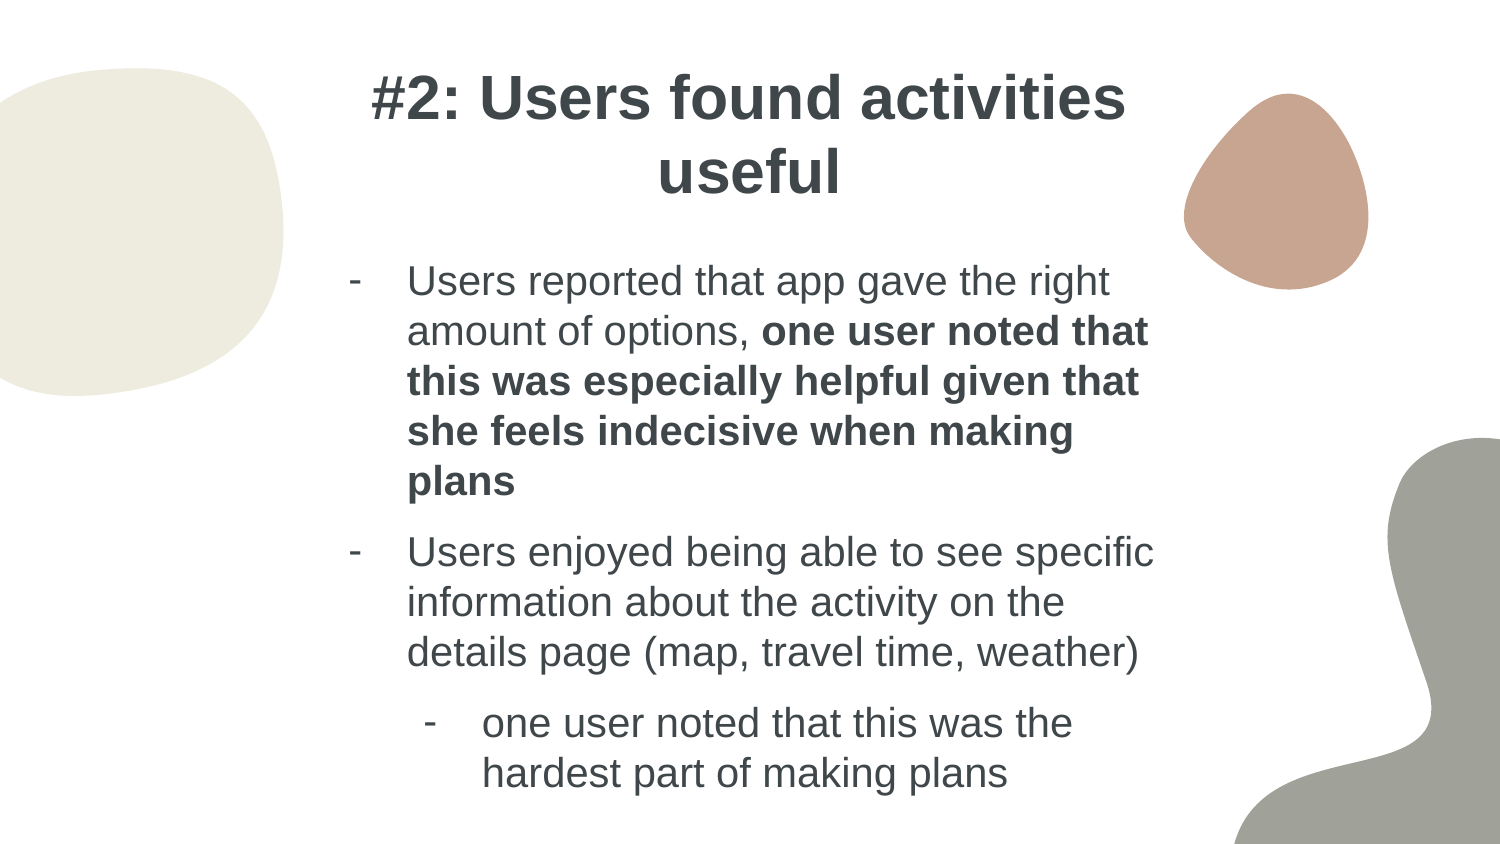

#2: Users found activities useful
Users reported that app gave the right amount of options, one user noted that this was especially helpful given that she feels indecisive when making plans
Users enjoyed being able to see specific information about the activity on the details page (map, travel time, weather)
one user noted that this was the hardest part of making plans